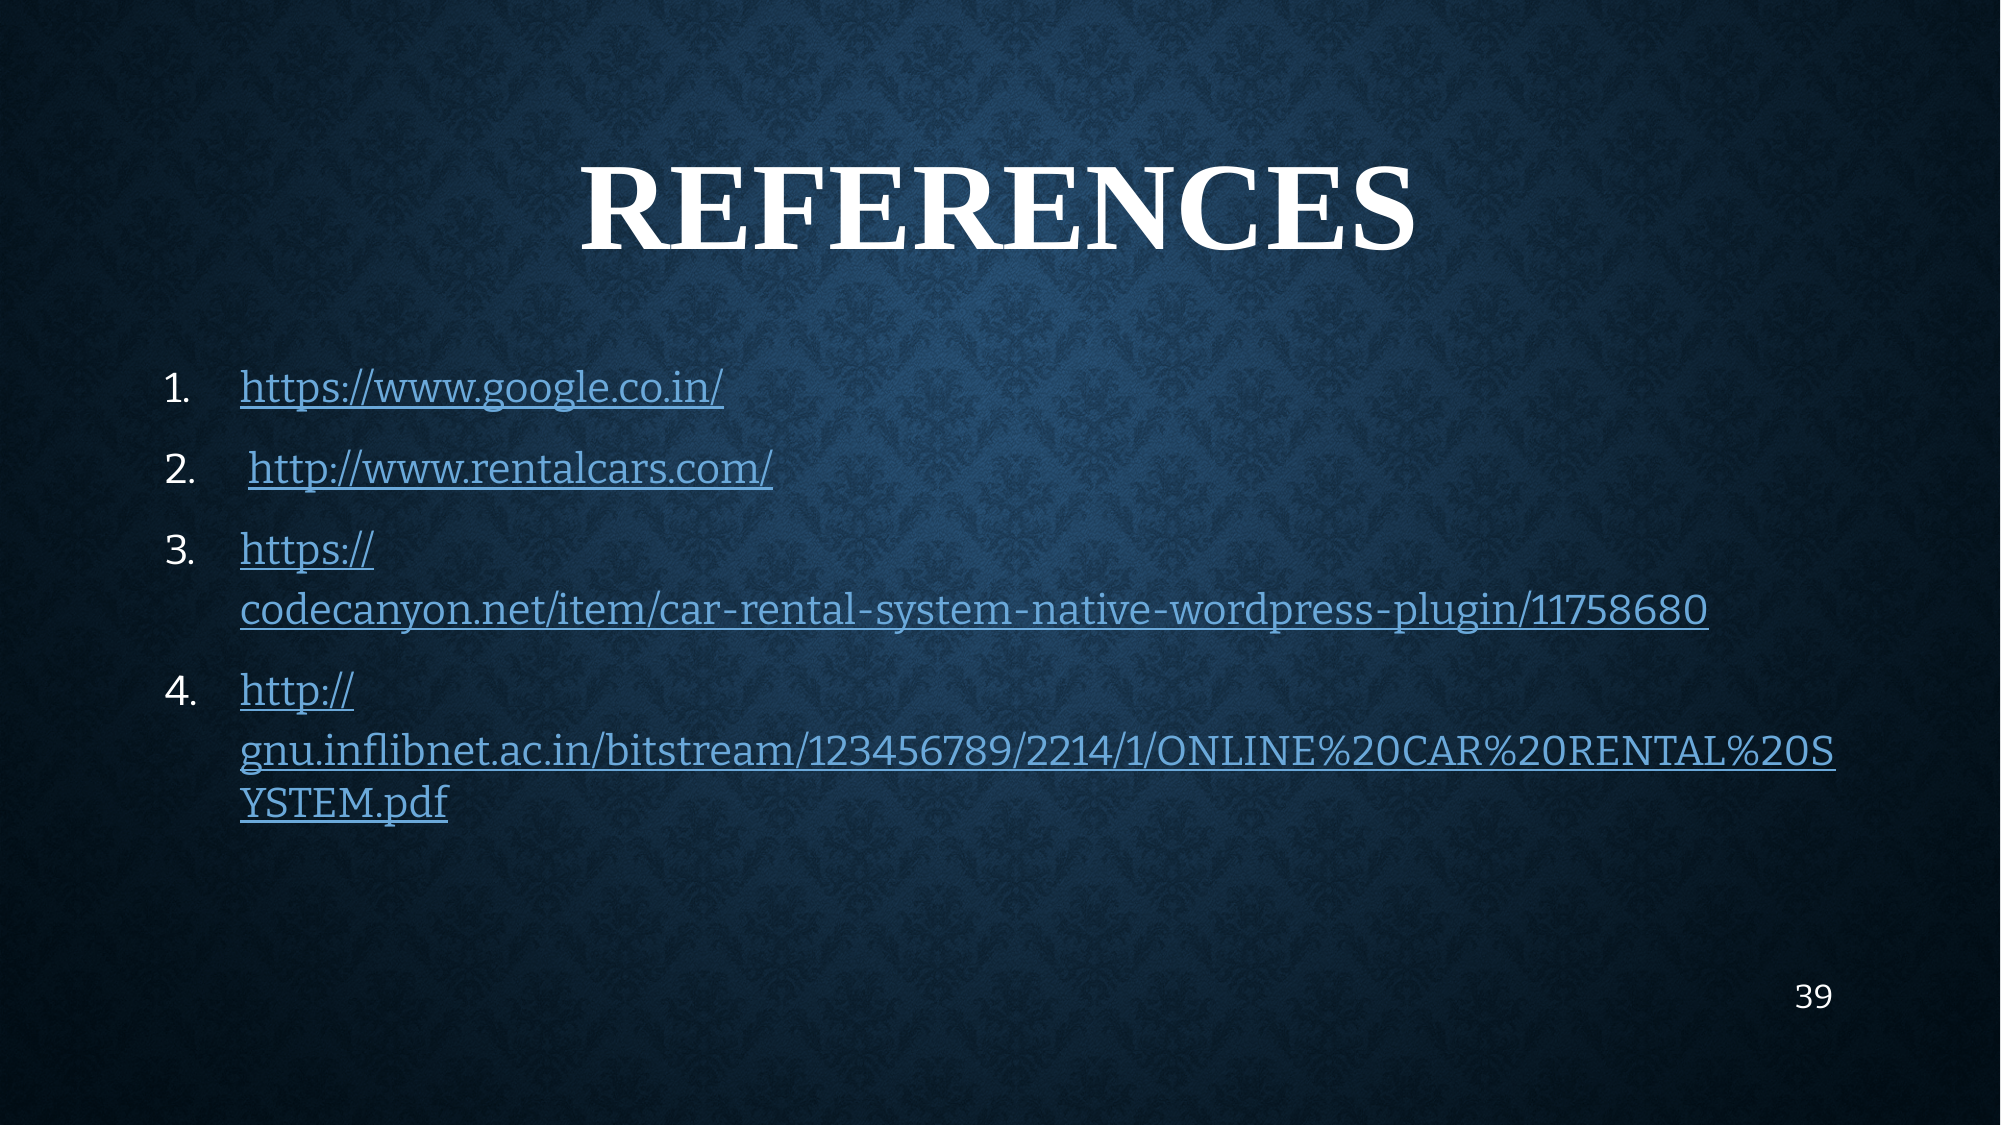

# References
https://www.google.co.in/
 http://www.rentalcars.com/
https://codecanyon.net/item/car-rental-system-native-wordpress-plugin/11758680
http://gnu.inflibnet.ac.in/bitstream/123456789/2214/1/ONLINE%20CAR%20RENTAL%20SYSTEM.pdf

39